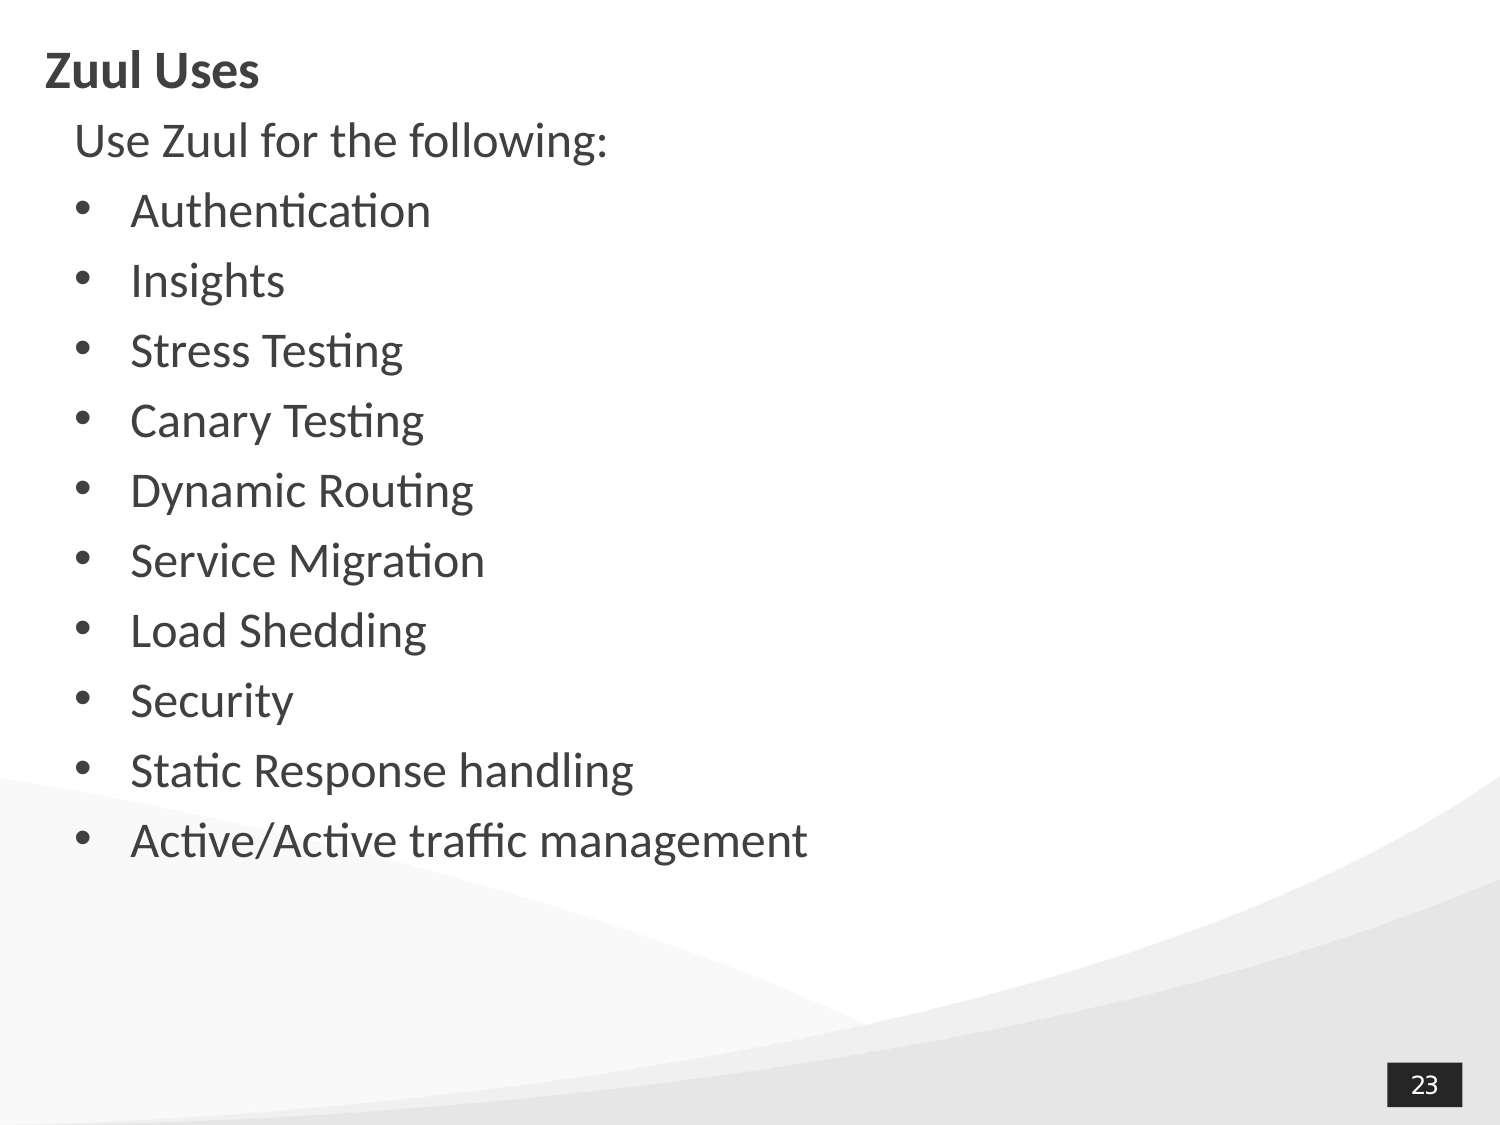

# Zuul Uses
Use Zuul for the following:
Authentication
Insights
Stress Testing
Canary Testing
Dynamic Routing
Service Migration
Load Shedding
Security
Static Response handling
Active/Active traffic management